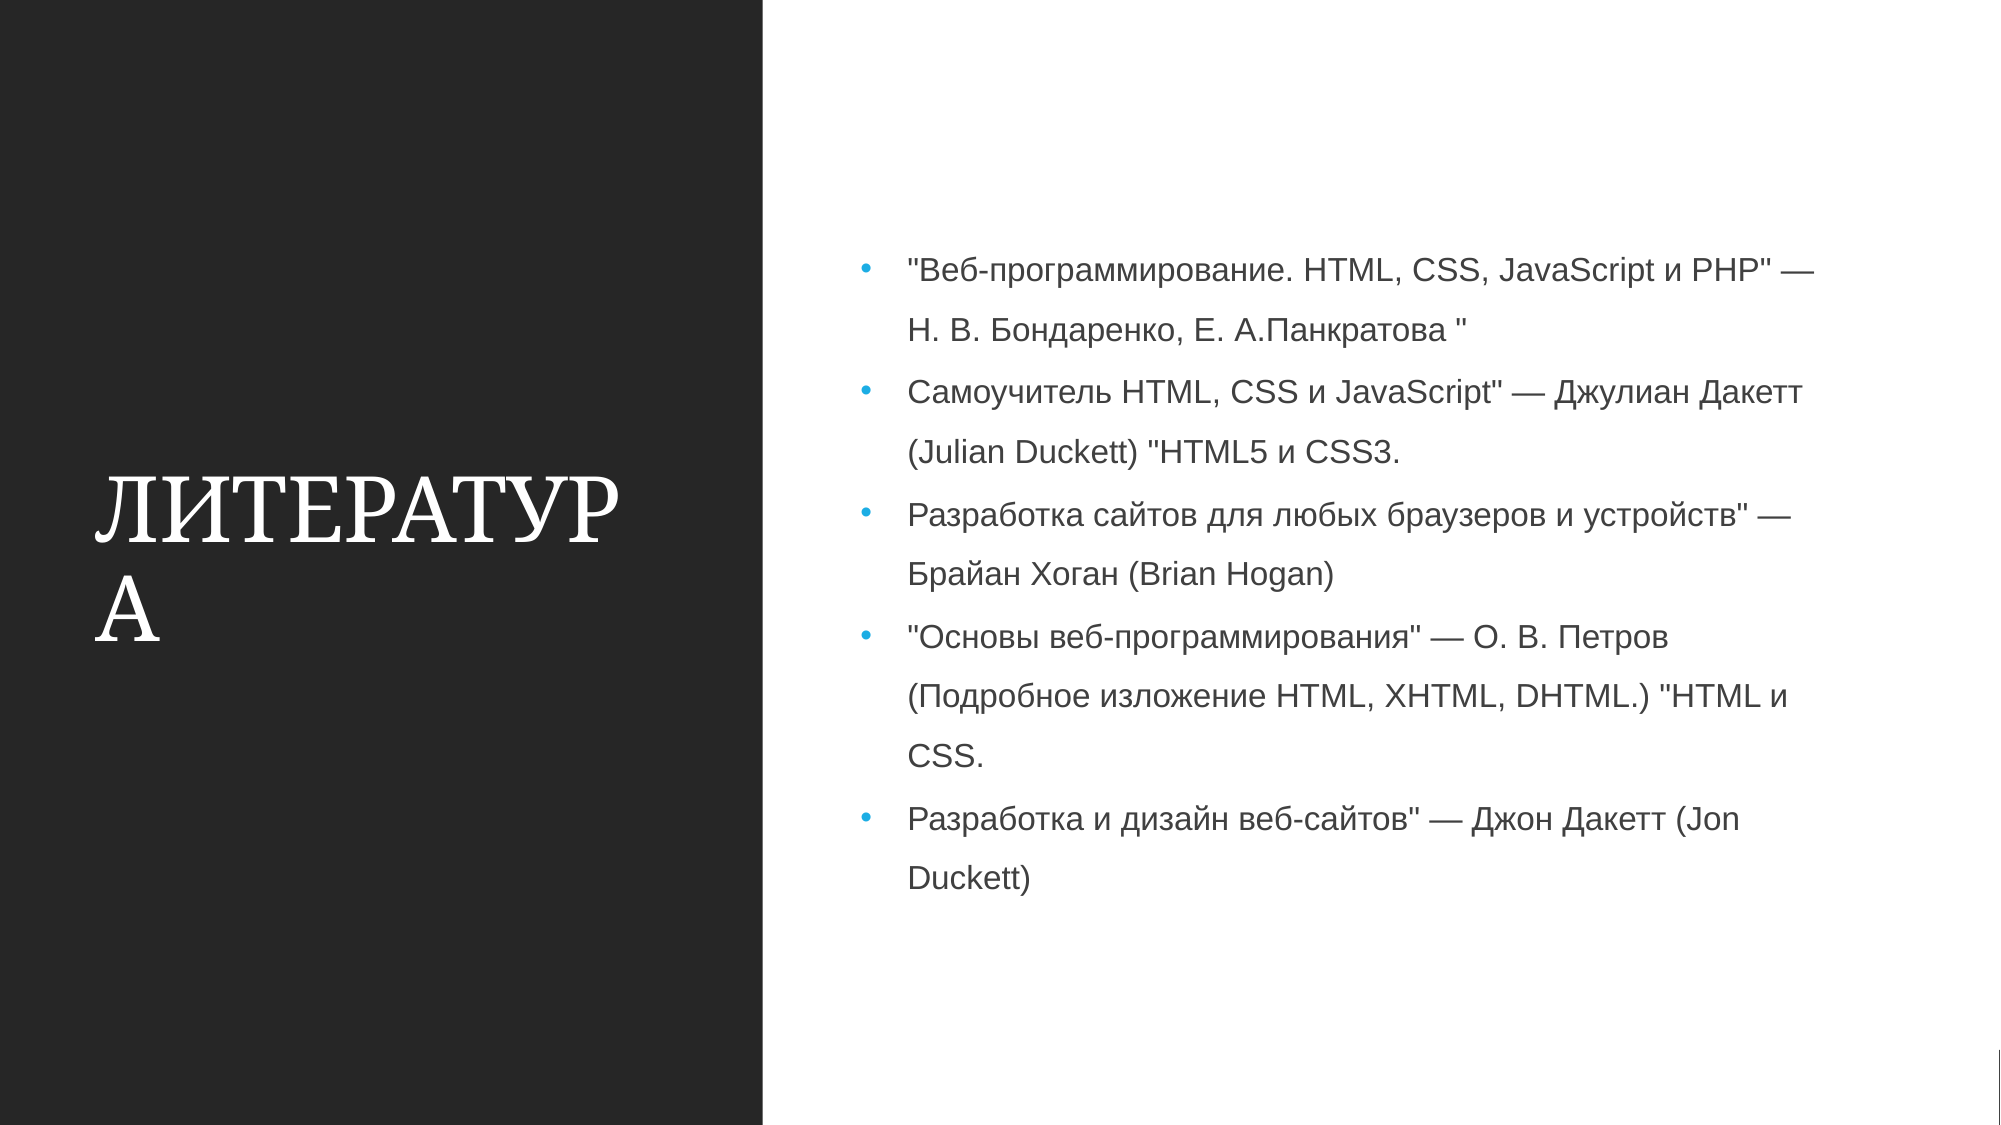

# ЛИТЕРАТУРА
"Веб-программирование. HTML, CSS, JavaScript и PHP" — Н. В. Бондаренко, Е. А.Панкратова "
Самоучитель HTML, CSS и JavaScript" — Джулиан Дакетт (Julian Duckett) "HTML5 и CSS3.
Разработка сайтов для любых браузеров и устройств" — Брайан Хоган (Brian Hogan)
"Основы веб-программирования" — О. В. Петров (Подробное изложение HTML, XHTML, DHTML.) "HTML и CSS.
Разработка и дизайн веб-сайтов" — Джон Дакетт (Jon Duckett)